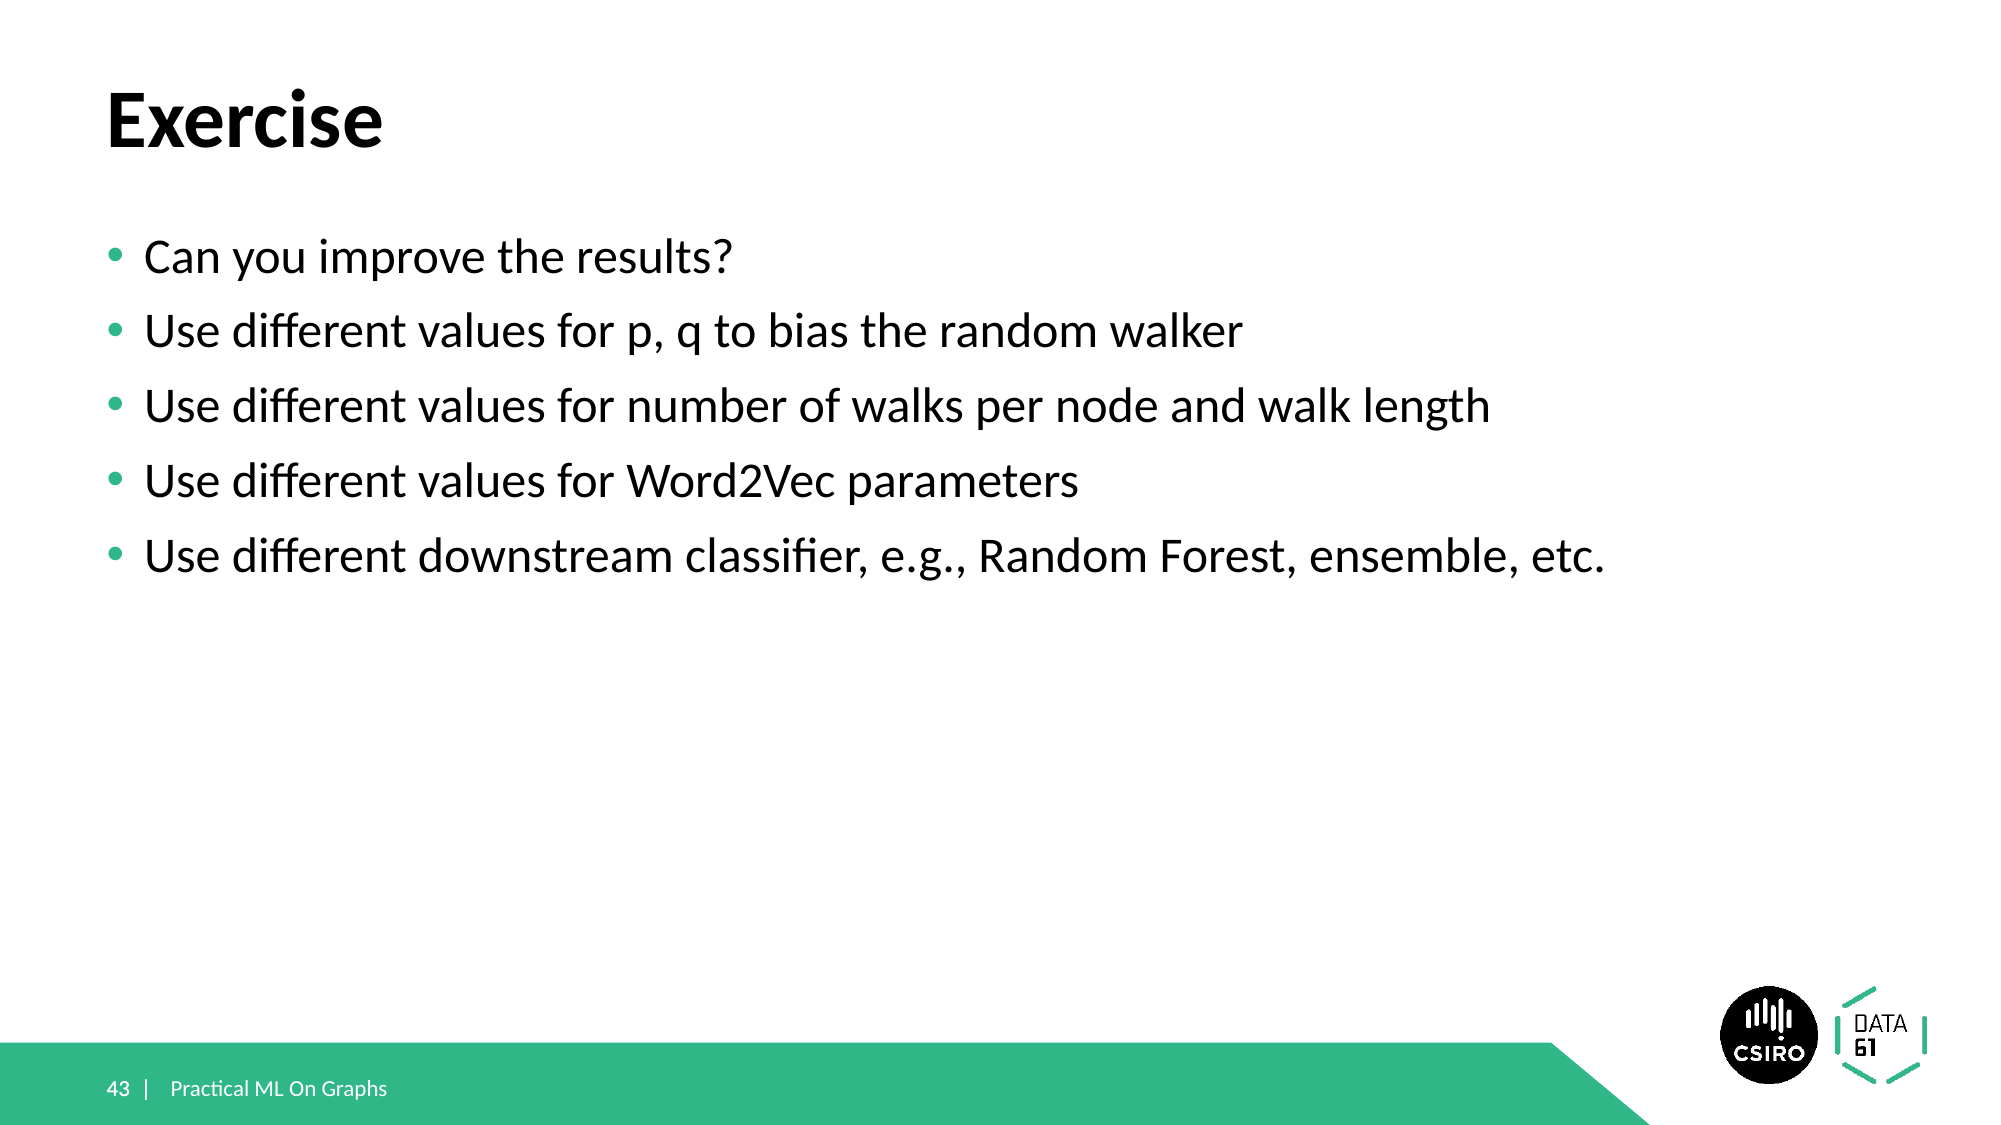

# Exercise
Can you improve the results?
Use different values for p, q to bias the random walker
Use different values for number of walks per node and walk length
Use different values for Word2Vec parameters
Use different downstream classifier, e.g., Random Forest, ensemble, etc.

43  |
43  |
Practical ML On Graphs